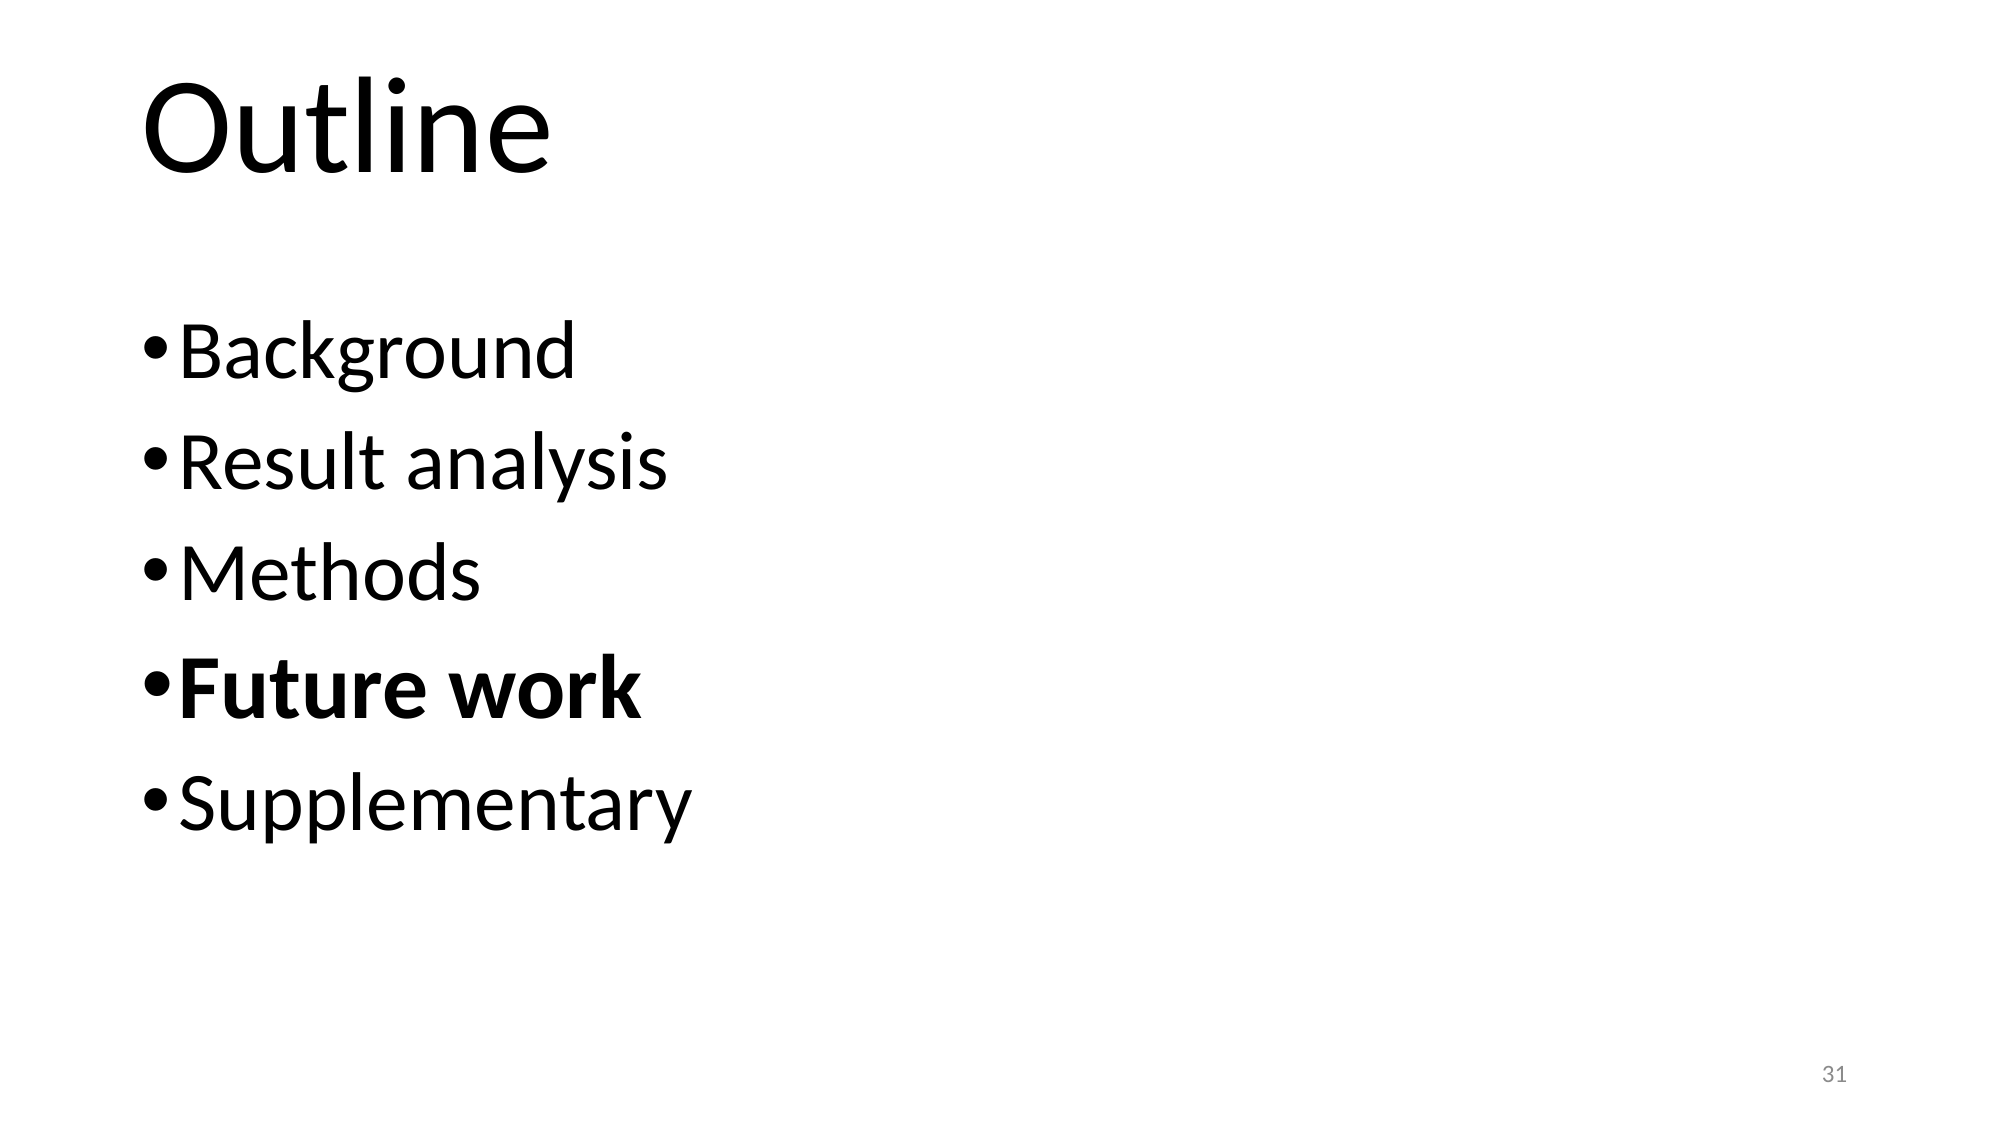

Outline

Background
Result analysis
Methods
Future work
Supplementary

31